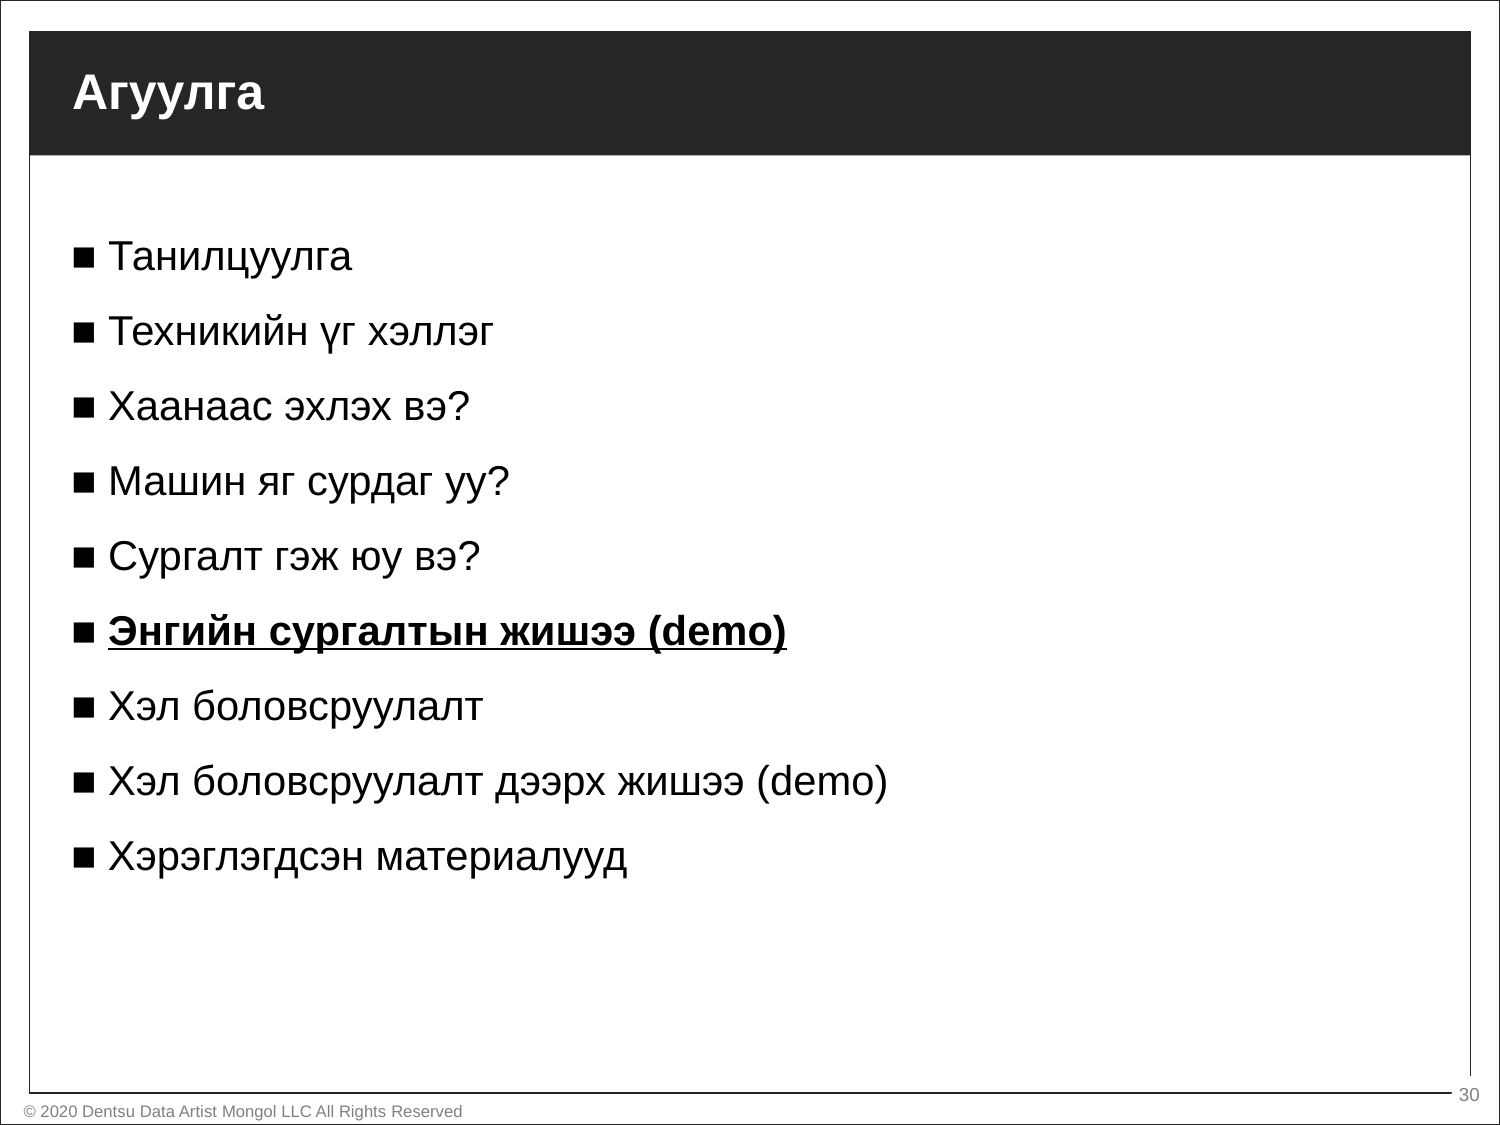

Агуулга
■ Танилцуулга
■ Техникийн үг хэллэг
■ Хаанаас эхлэх вэ?
■ Машин яг сурдаг уу?
■ Сургалт гэж юу вэ?
■ Энгийн сургалтын жишээ (demo)
■ Хэл боловсруулалт
■ Хэл боловсруулалт дээрх жишээ (demo)
■ Хэрэглэгдсэн материалууд